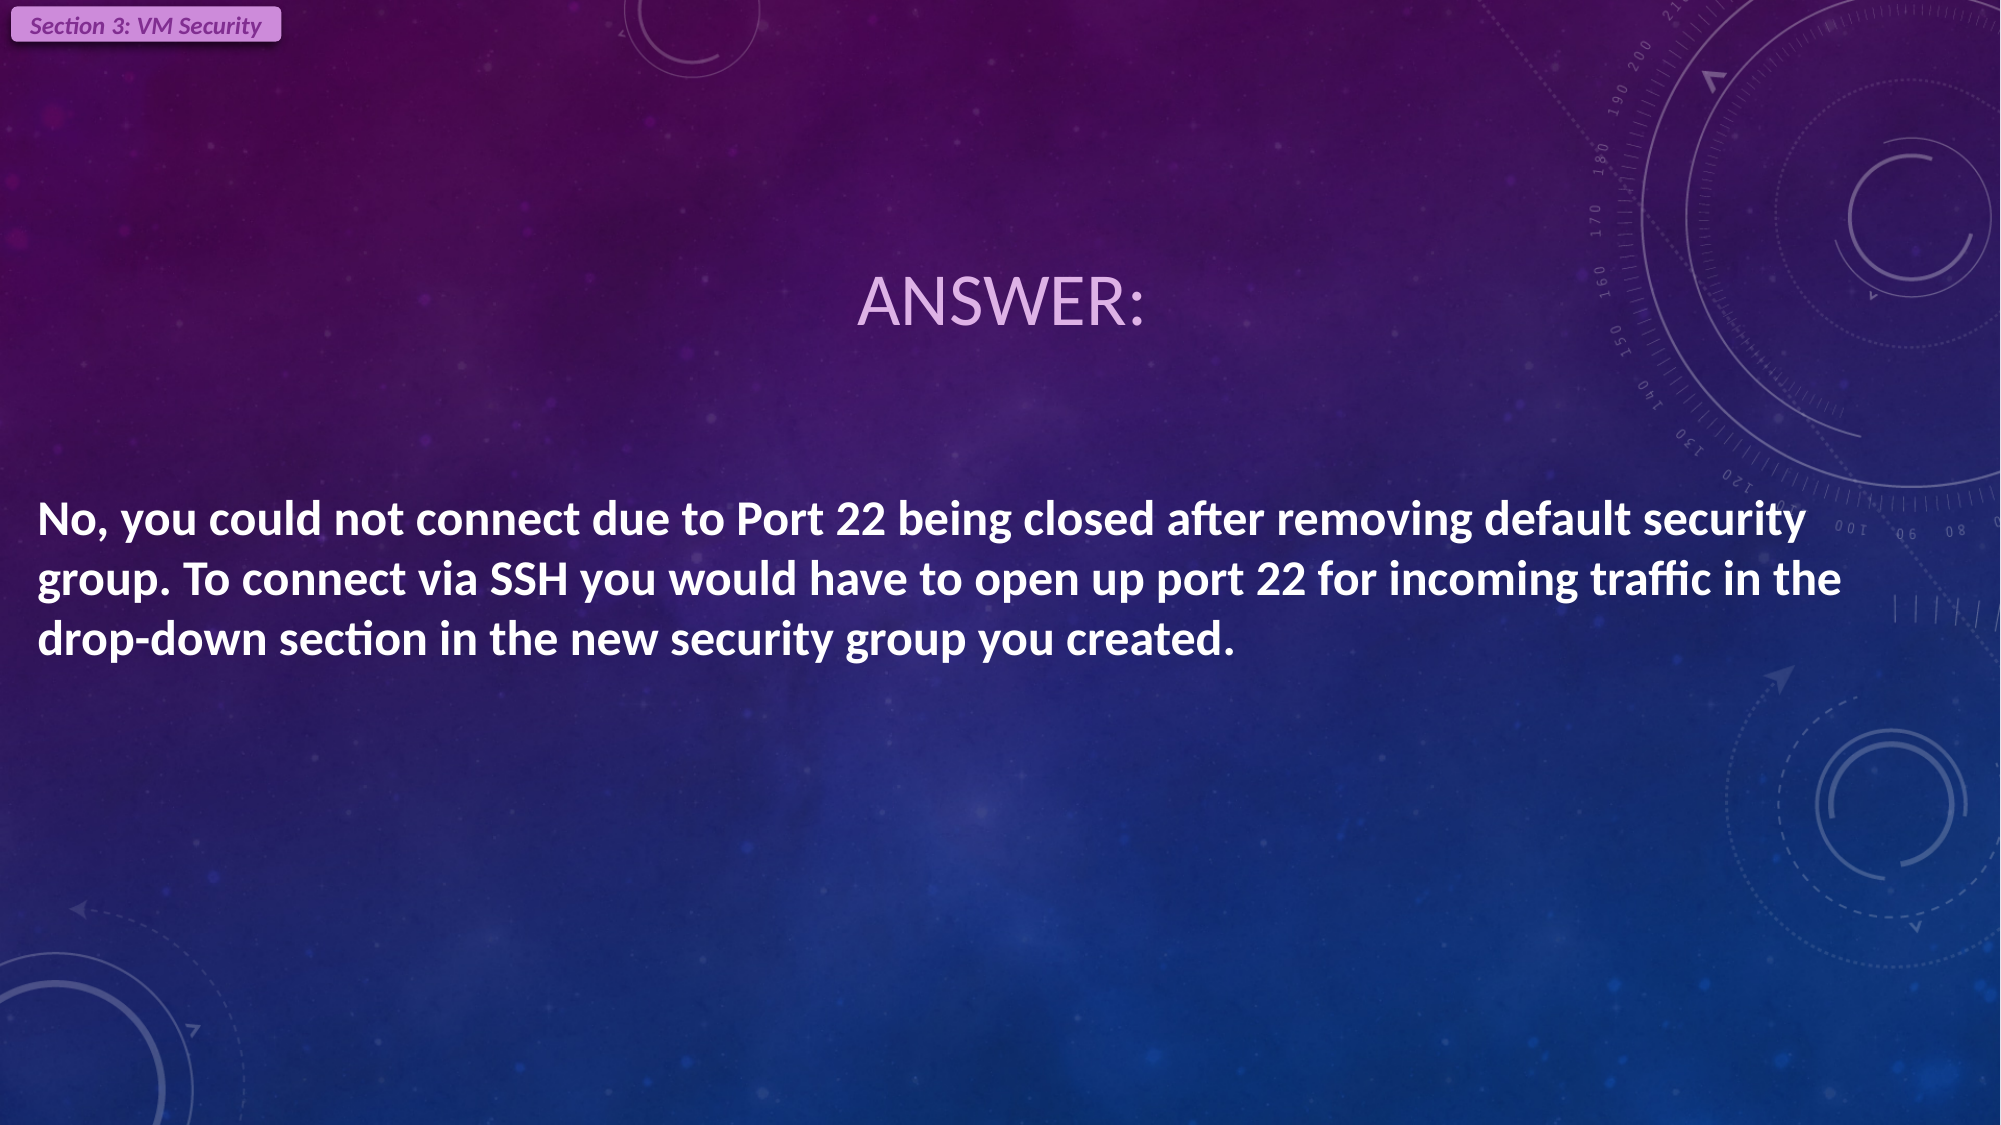

Section 3: VM Security
No, you could not connect due to Port 22 being closed after removing default security group. To connect via SSH you would have to open up port 22 for incoming traffic in the drop-down section in the new security group you created.

# ANSWER: